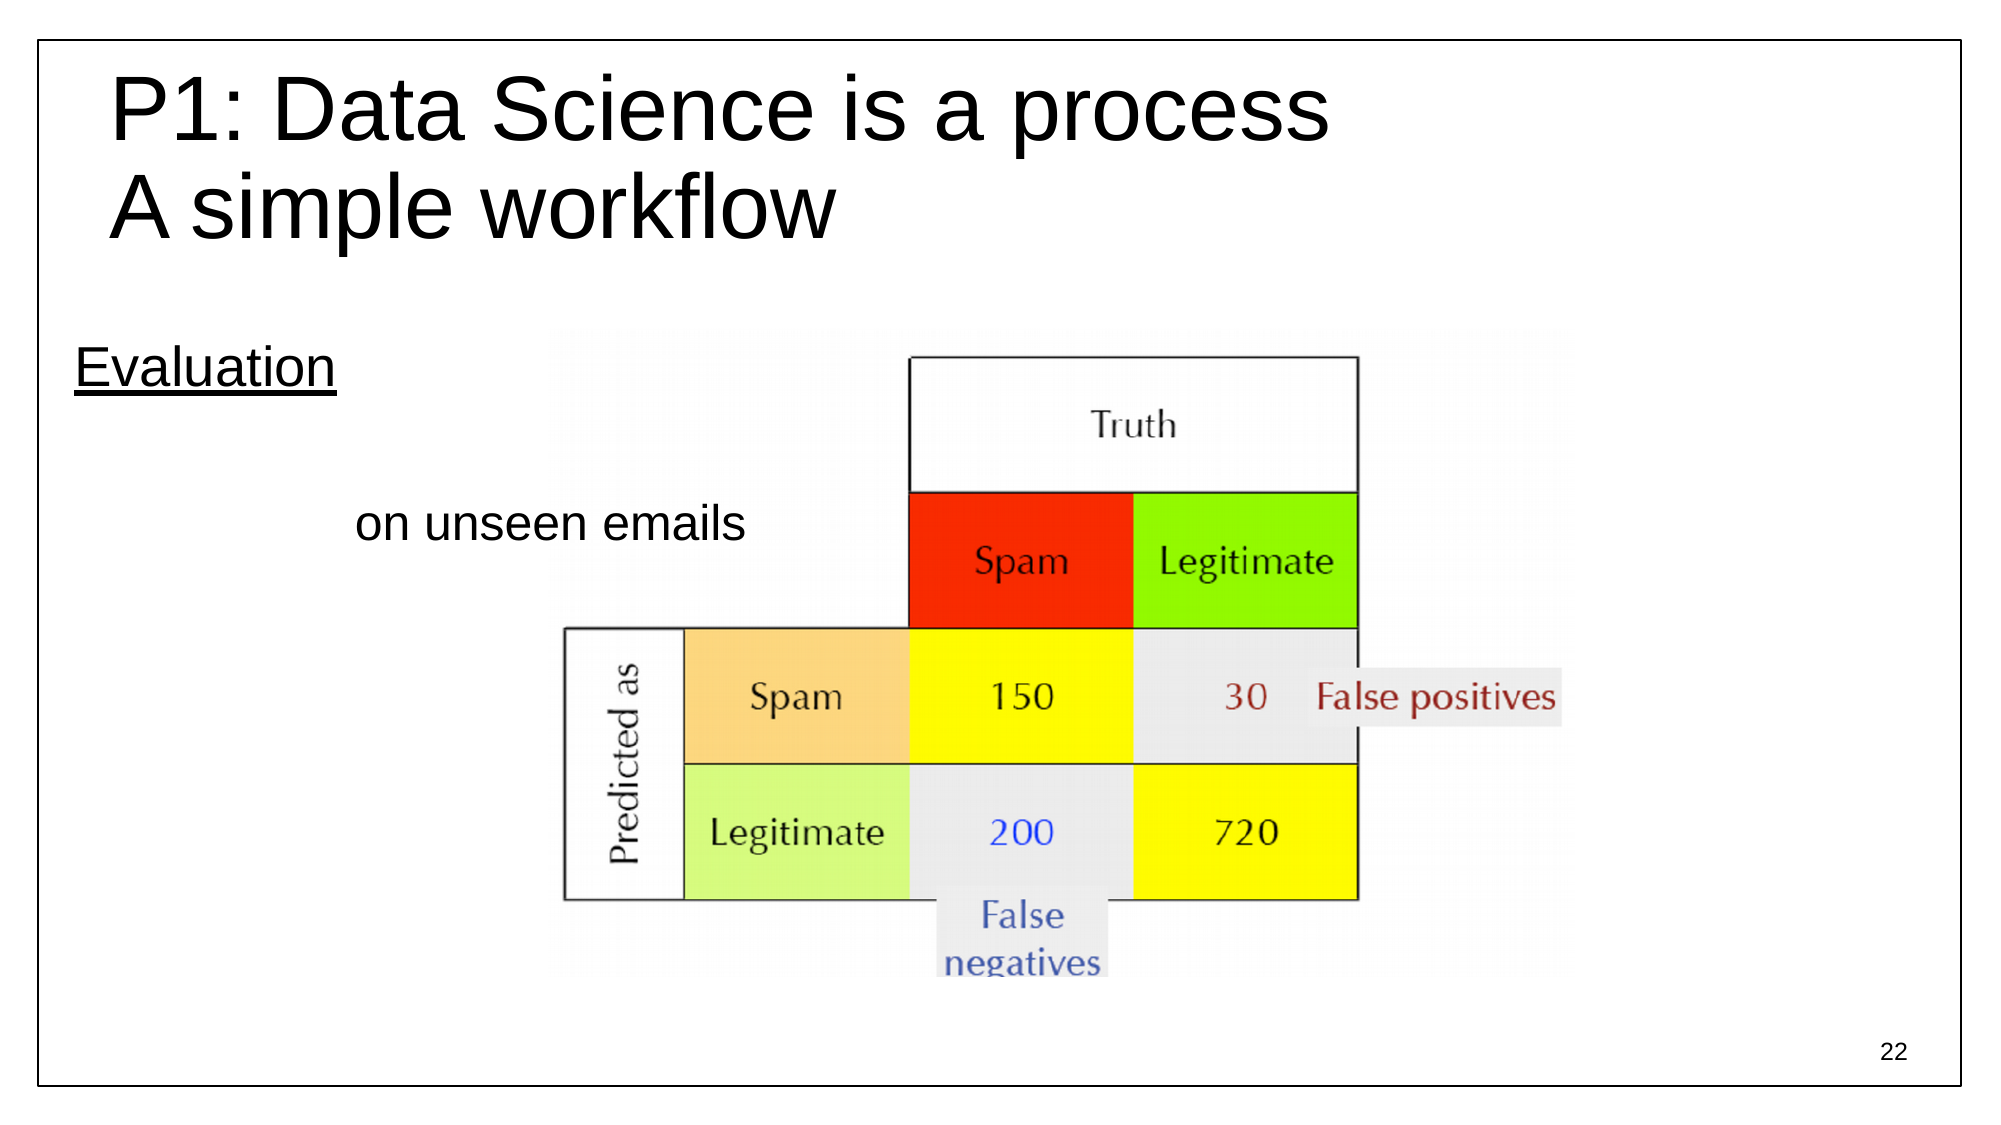

# P1: Data Science is a process A simple workflow
Evaluation

on unseen emails
22